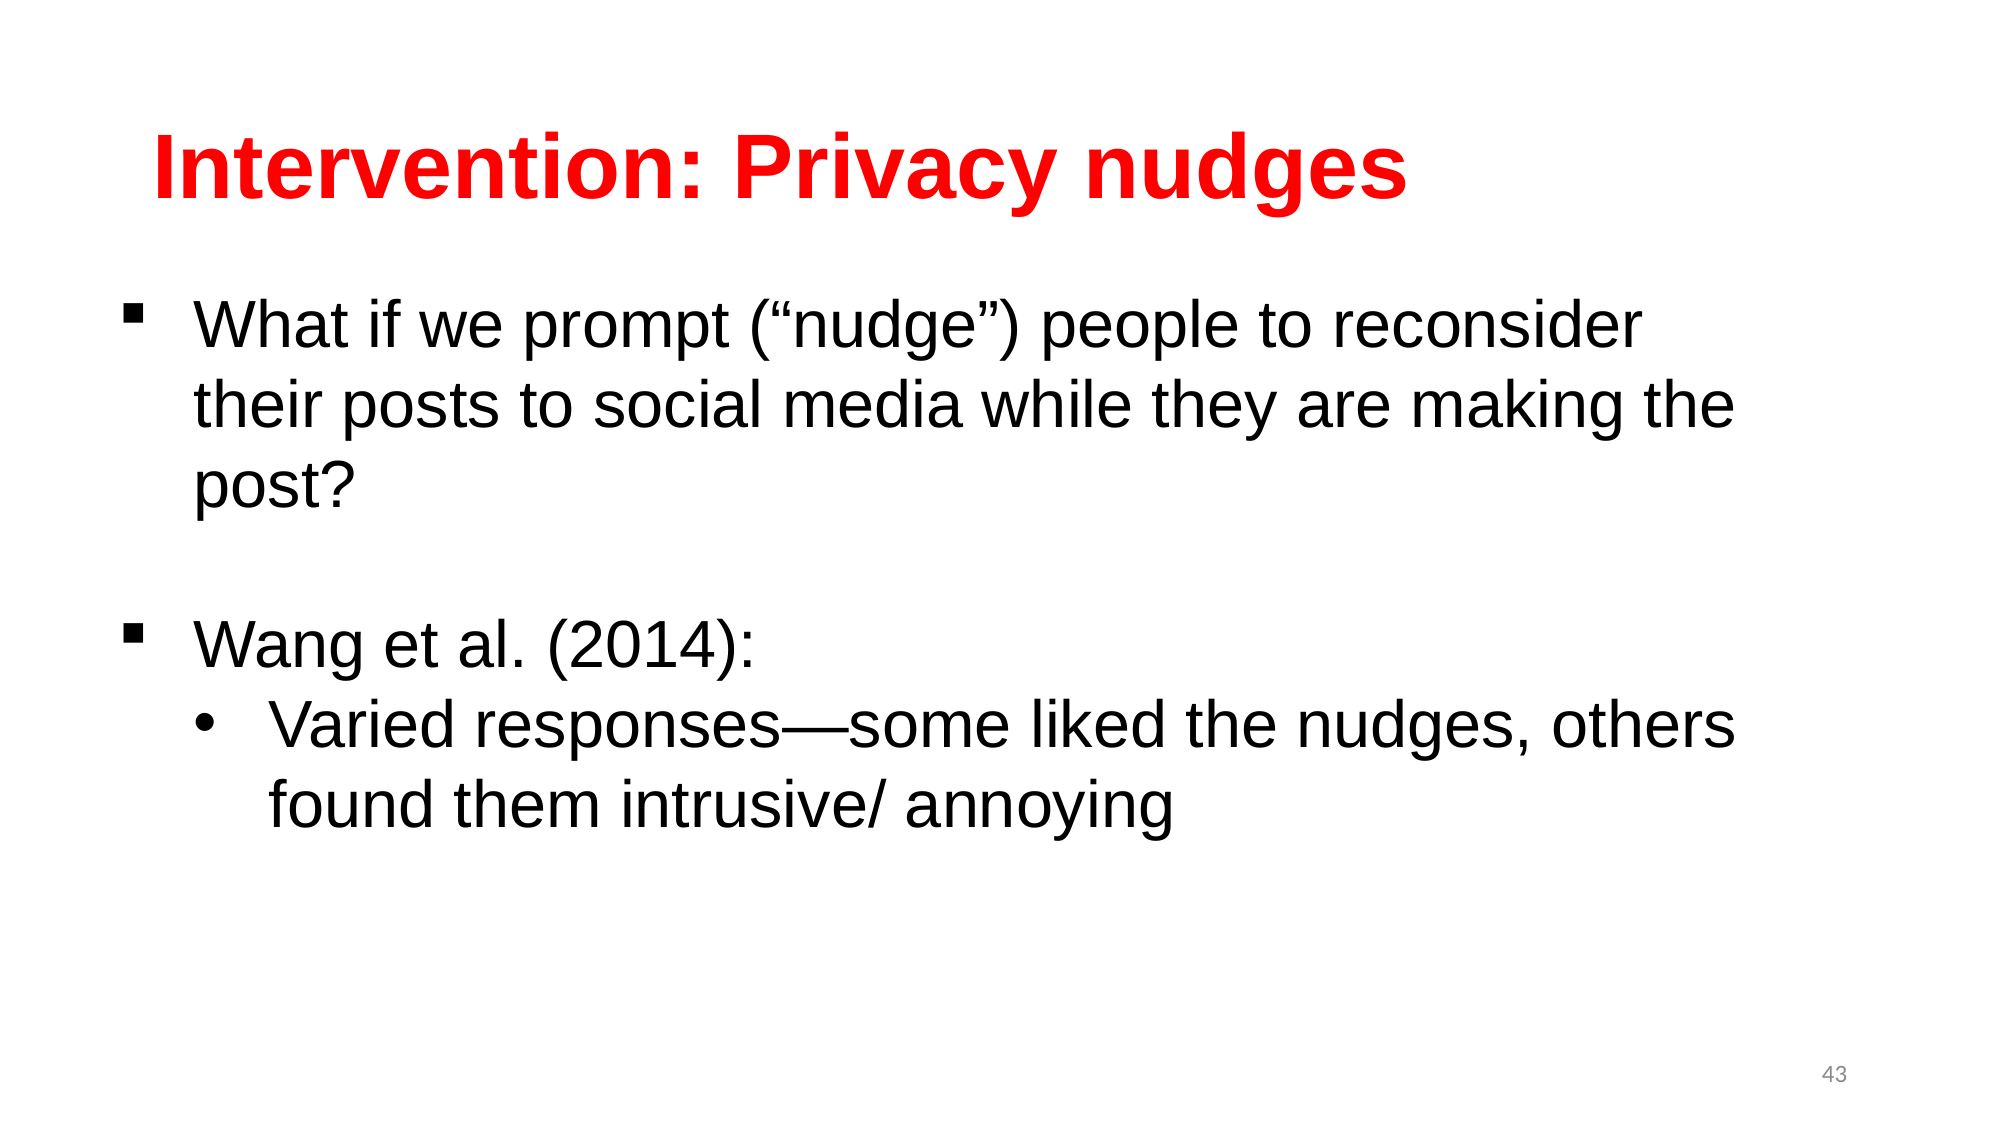

# Intervention: Privacy nudges
What if we prompt (“nudge”) people to reconsider their posts to social media while they are making the post?

Wang et al. (2014):
Varied responses—some liked the nudges, others found them intrusive/ annoying
43